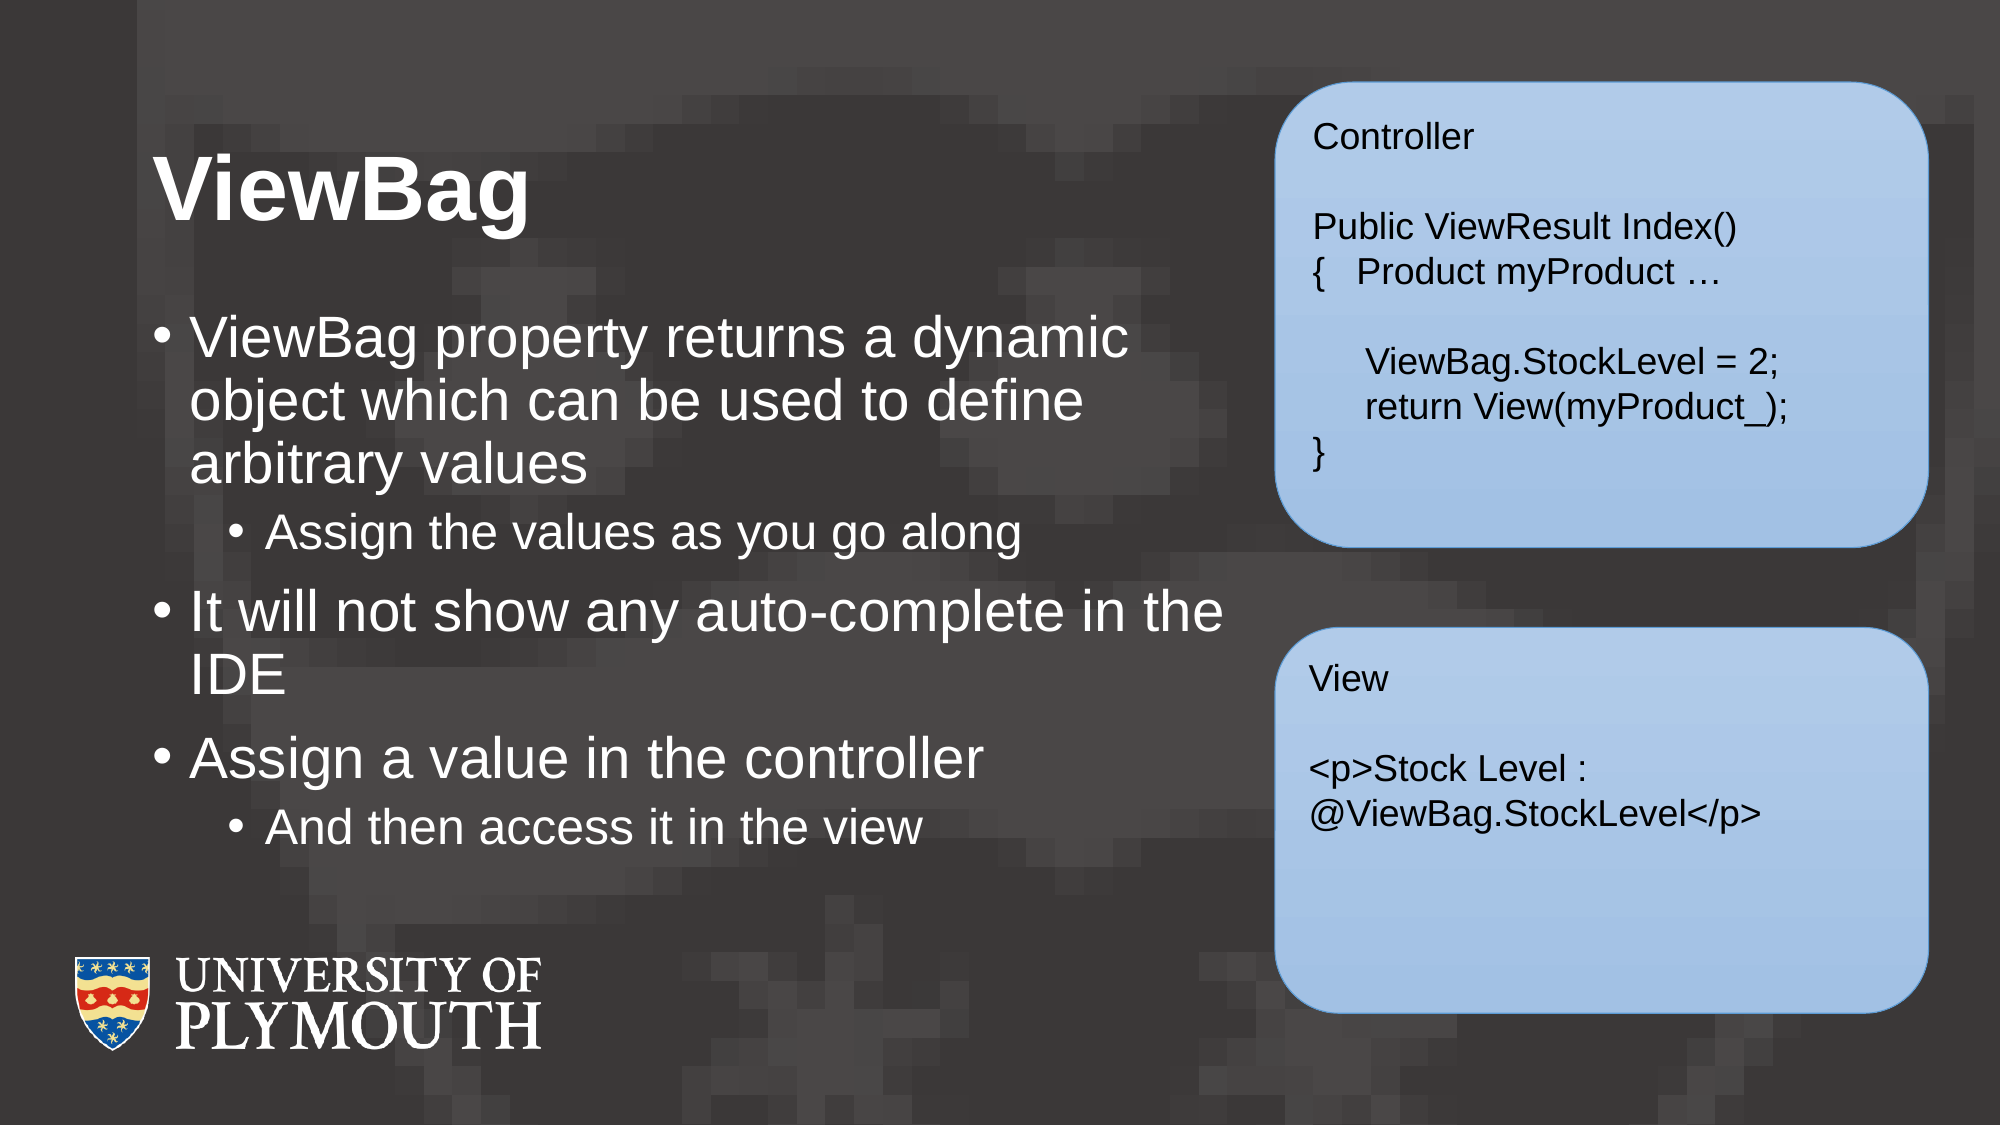

# ViewBag
Controller

Public ViewResult Index()
{   Product myProduct …

     ViewBag.StockLevel = 2;
     return View(myProduct_);
}
ViewBag property returns a dynamic object which can be used to define arbitrary values
Assign the values as you go along
It will not show any auto-complete in the IDE
Assign a value in the controller
And then access it in the view
View

<p>Stock Level : @ViewBag.StockLevel</p>